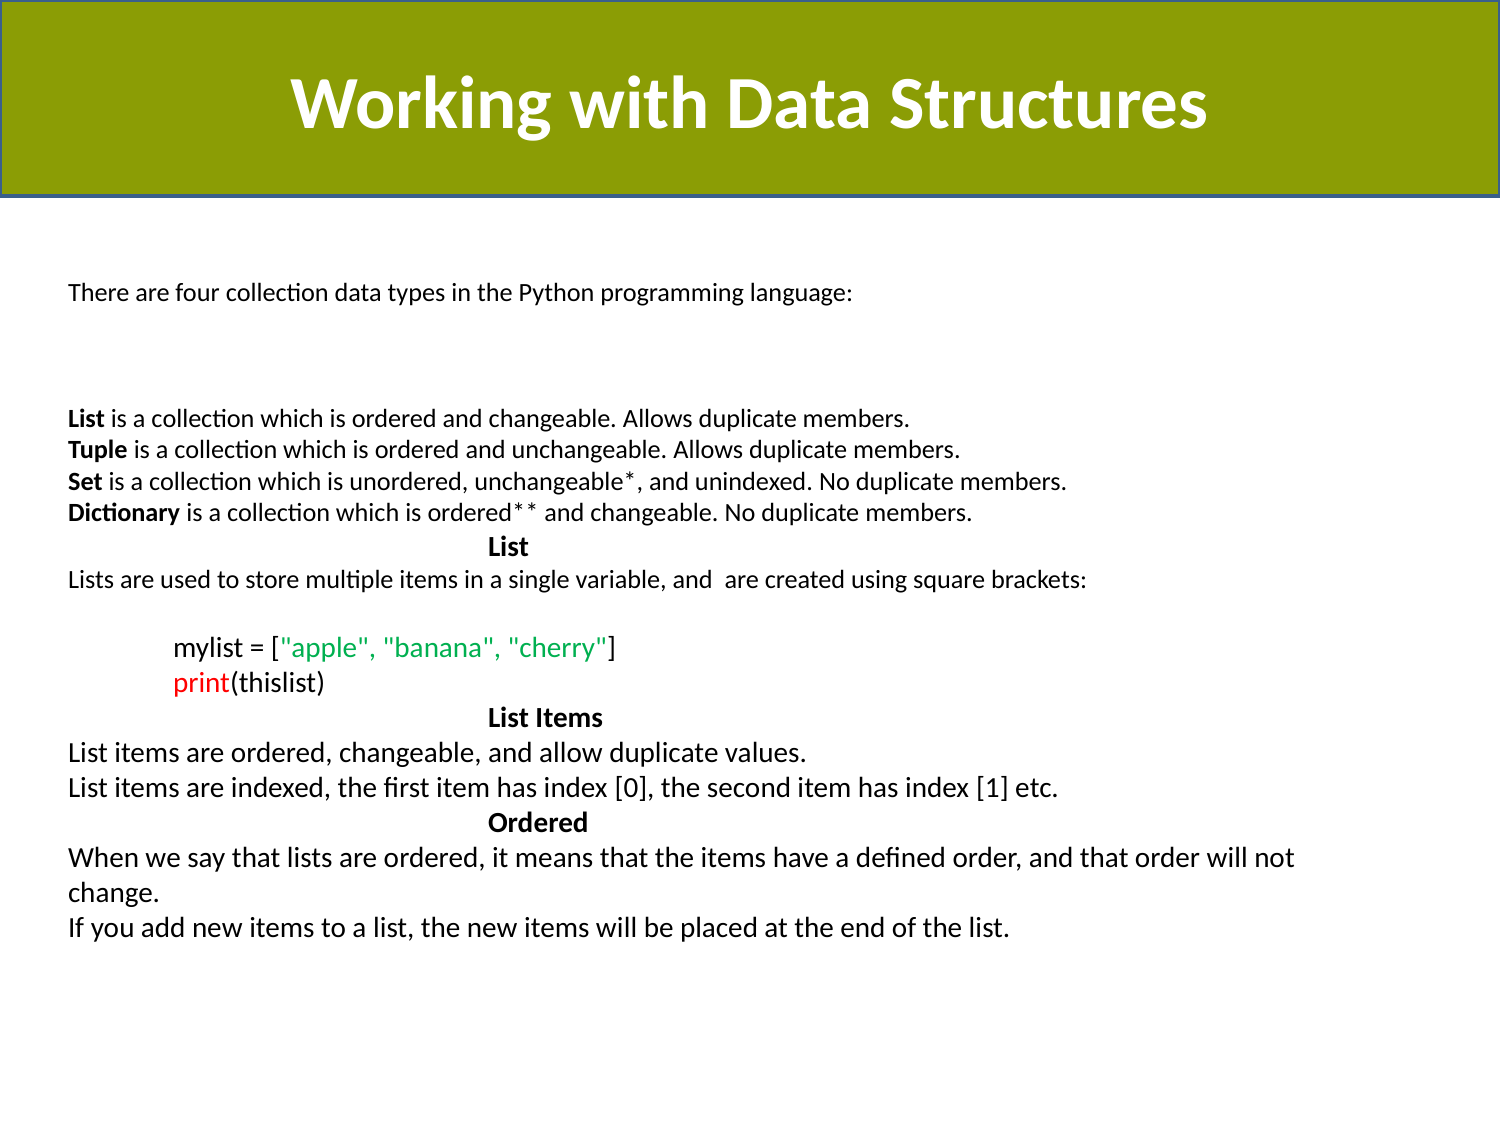

Working with Data Structures
# There are four collection data types in the Python programming language: List is a collection which is ordered and changeable. Allows duplicate members. Tuple is a collection which is ordered and unchangeable. Allows duplicate members. Set is a collection which is unordered, unchangeable*, and unindexed. No duplicate members. Dictionary is a collection which is ordered** and changeable. No duplicate members. List Lists are used to store multiple items in a single variable, and  are created using square brackets: mylist = ["apple", "banana", "cherry"] print(thislist) List Items List items are ordered, changeable, and allow duplicate values. List items are indexed, the first item has index [0], the second item has index [1] etc. Ordered When we say that lists are ordered, it means that the items have a defined order, and that order will not change. If you add new items to a list, the new items will be placed at the end of the list.